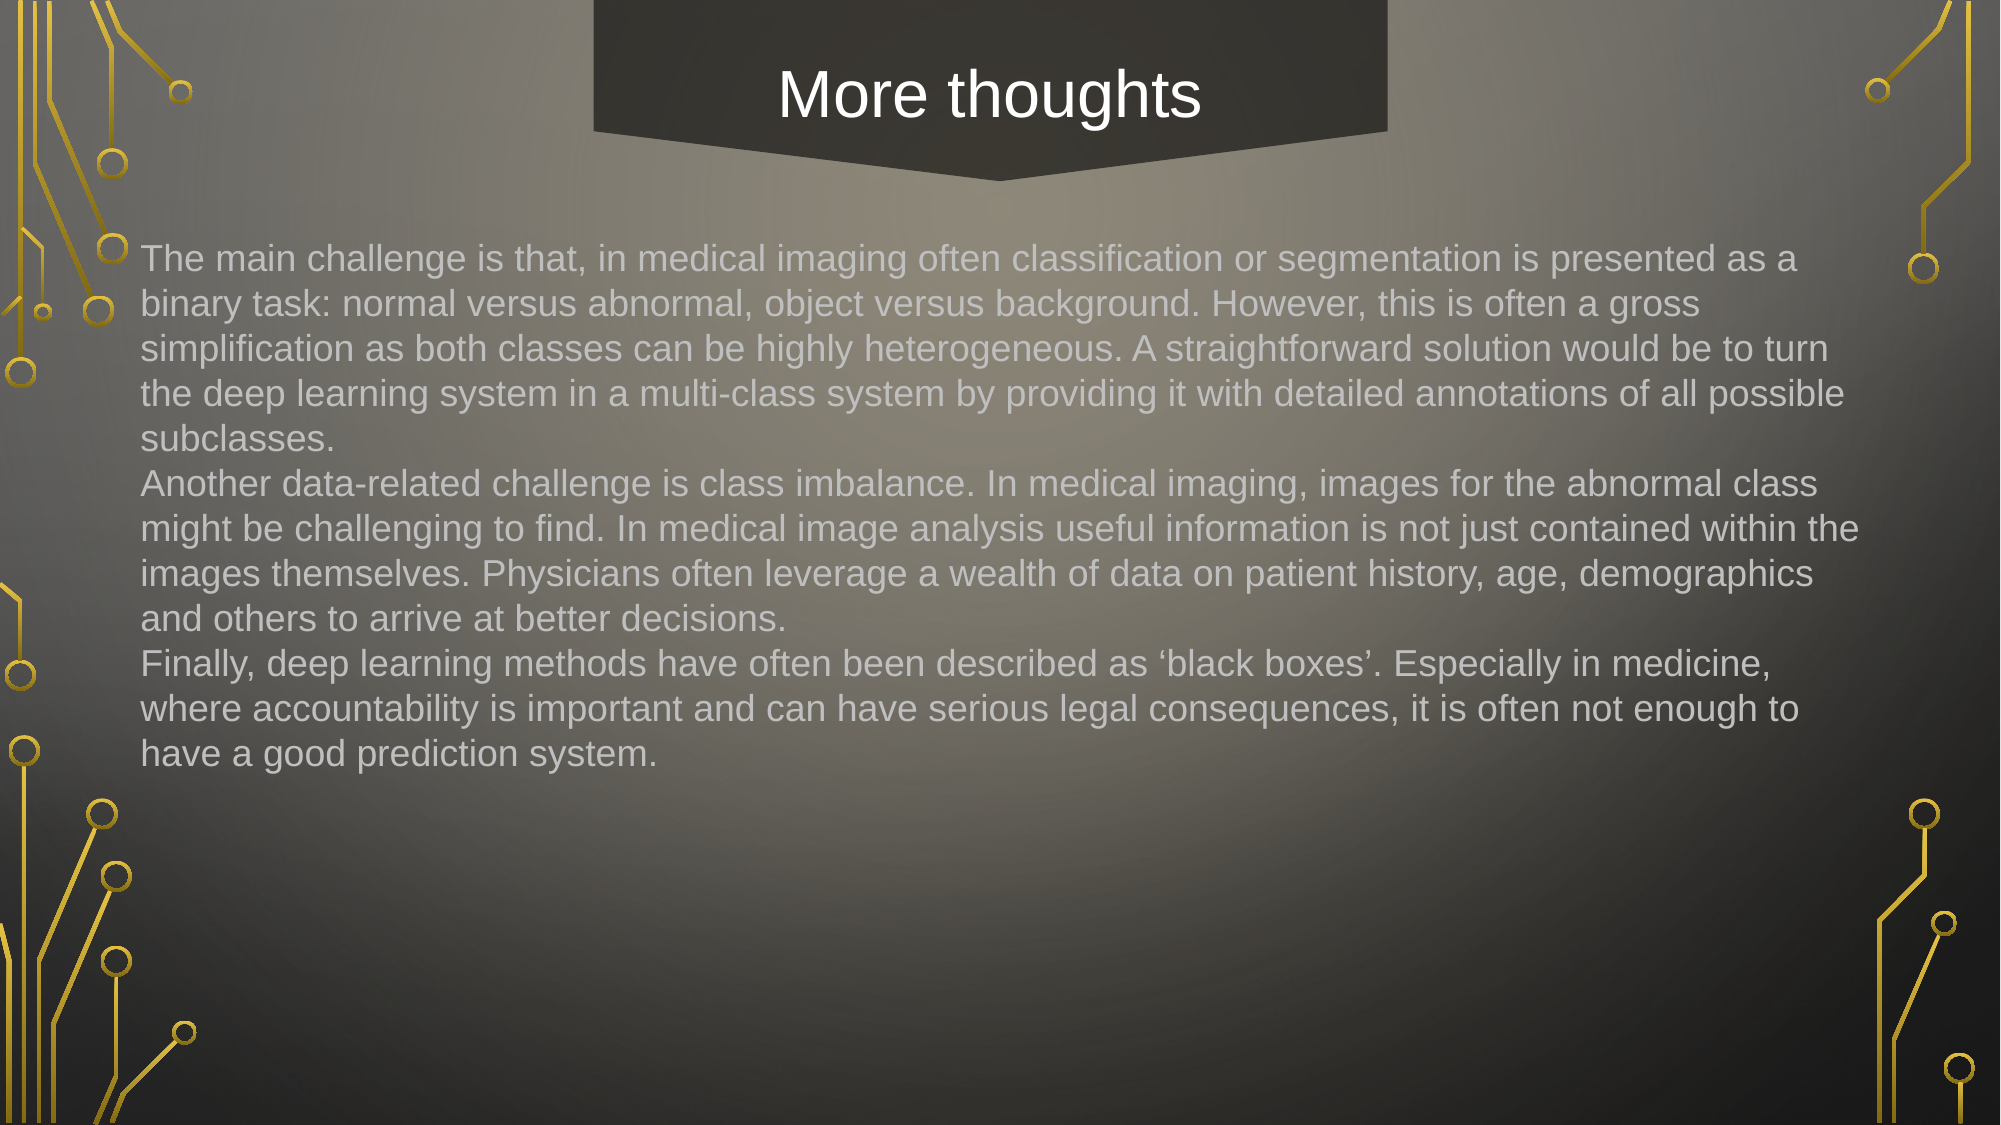

More thoughts
The main challenge is that, in medical imaging often classification or segmentation is presented as a binary task: normal versus abnormal, object versus background. However, this is often a gross simplification as both classes can be highly heterogeneous. A straightforward solution would be to turn the deep learning system in a multi-class system by providing it with detailed annotations of all possible subclasses.
Another data-related challenge is class imbalance. In medical imaging, images for the abnormal class might be challenging to find. In medical image analysis useful information is not just contained within the images themselves. Physicians often leverage a wealth of data on patient history, age, demographics and others to arrive at better decisions.
Finally, deep learning methods have often been described as ‘black boxes’. Especially in medicine, where accountability is important and can have serious legal consequences, it is often not enough to have a good prediction system.